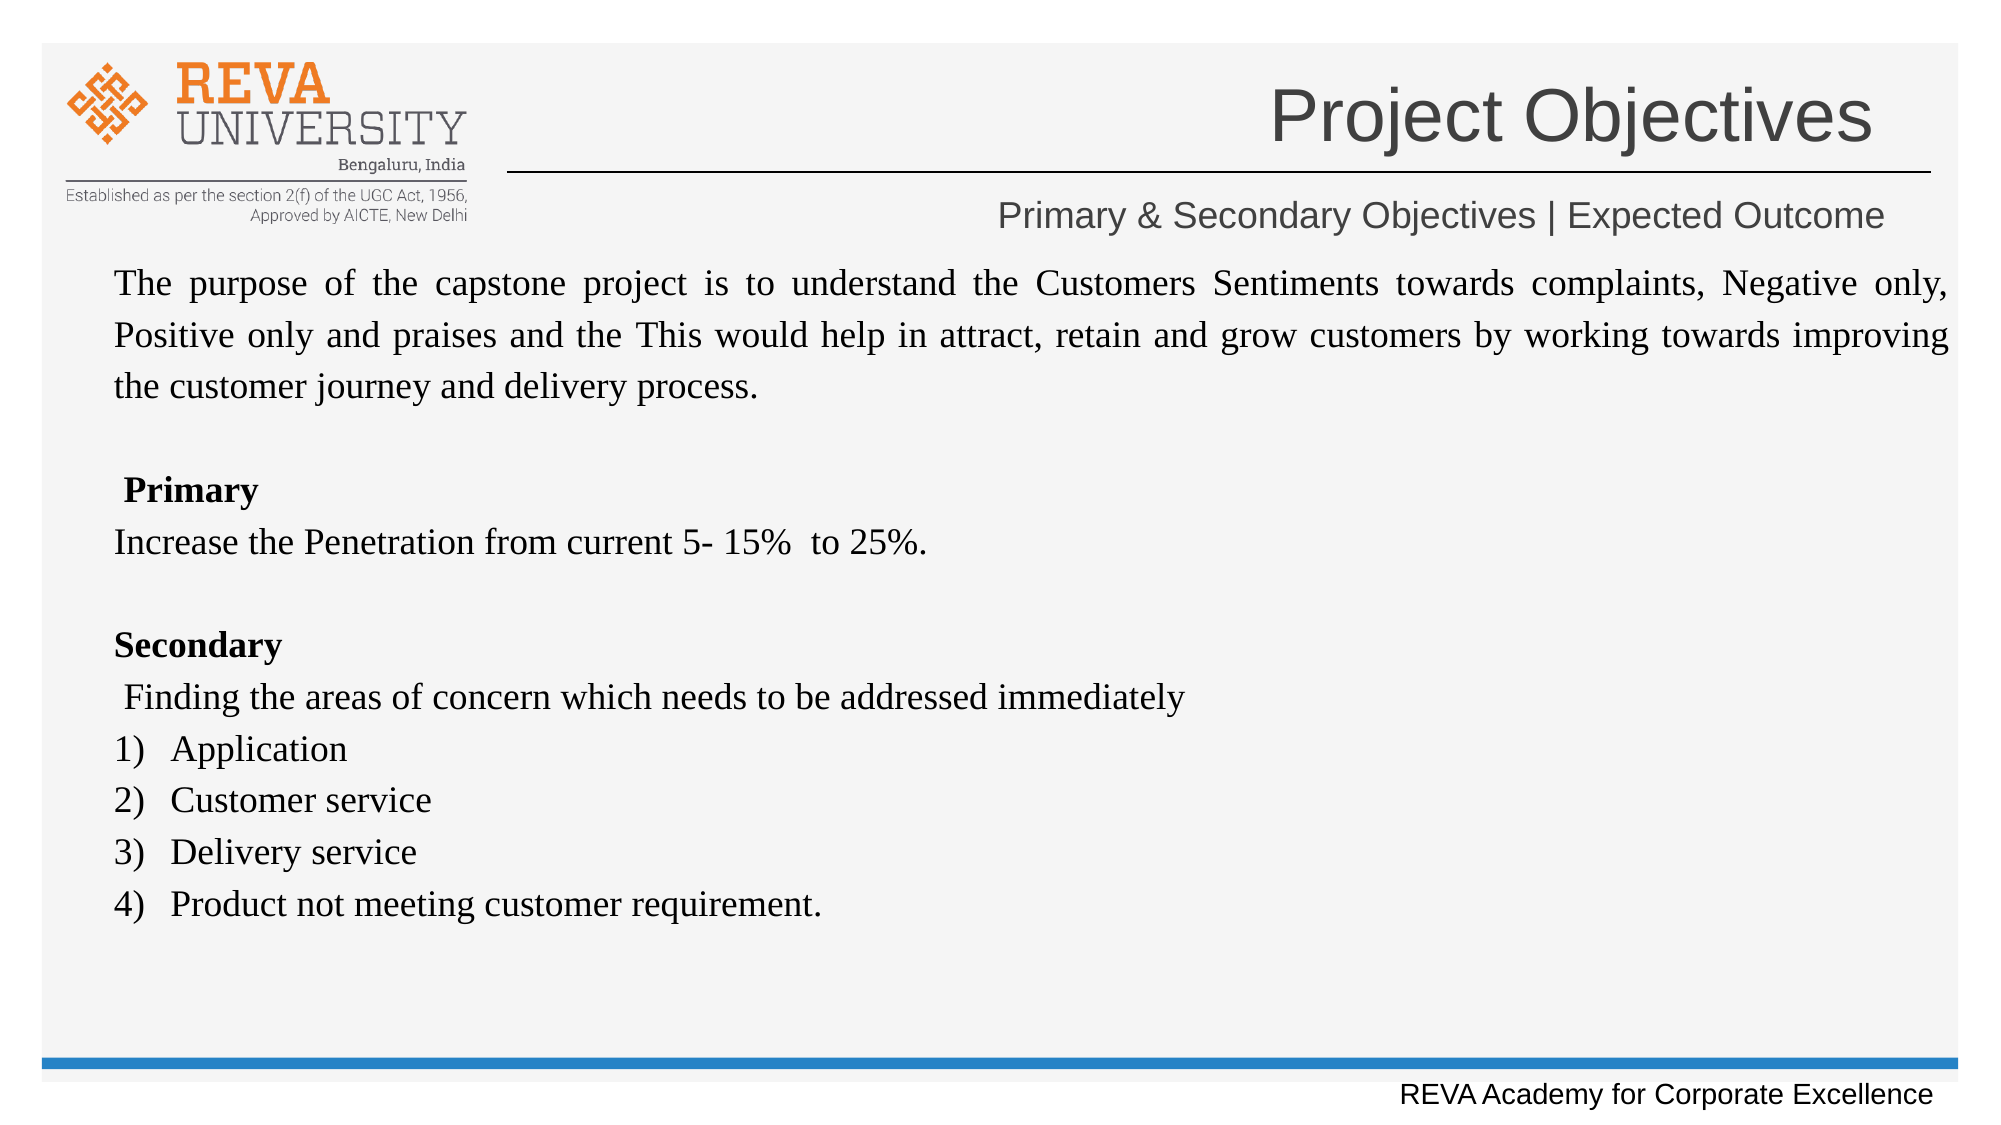

# Project Objectives
Primary & Secondary Objectives | Expected Outcome
The purpose of the capstone project is to understand the Customers Sentiments towards complaints, Negative only, Positive only and praises and the This would help in attract, retain and grow customers by working towards improving the customer journey and delivery process.

 Primary
Increase the Penetration from current 5- 15%  to 25%.

Secondary
 Finding the areas of concern which needs to be addressed immediately
Application
Customer service
Delivery service
Product not meeting customer requirement.